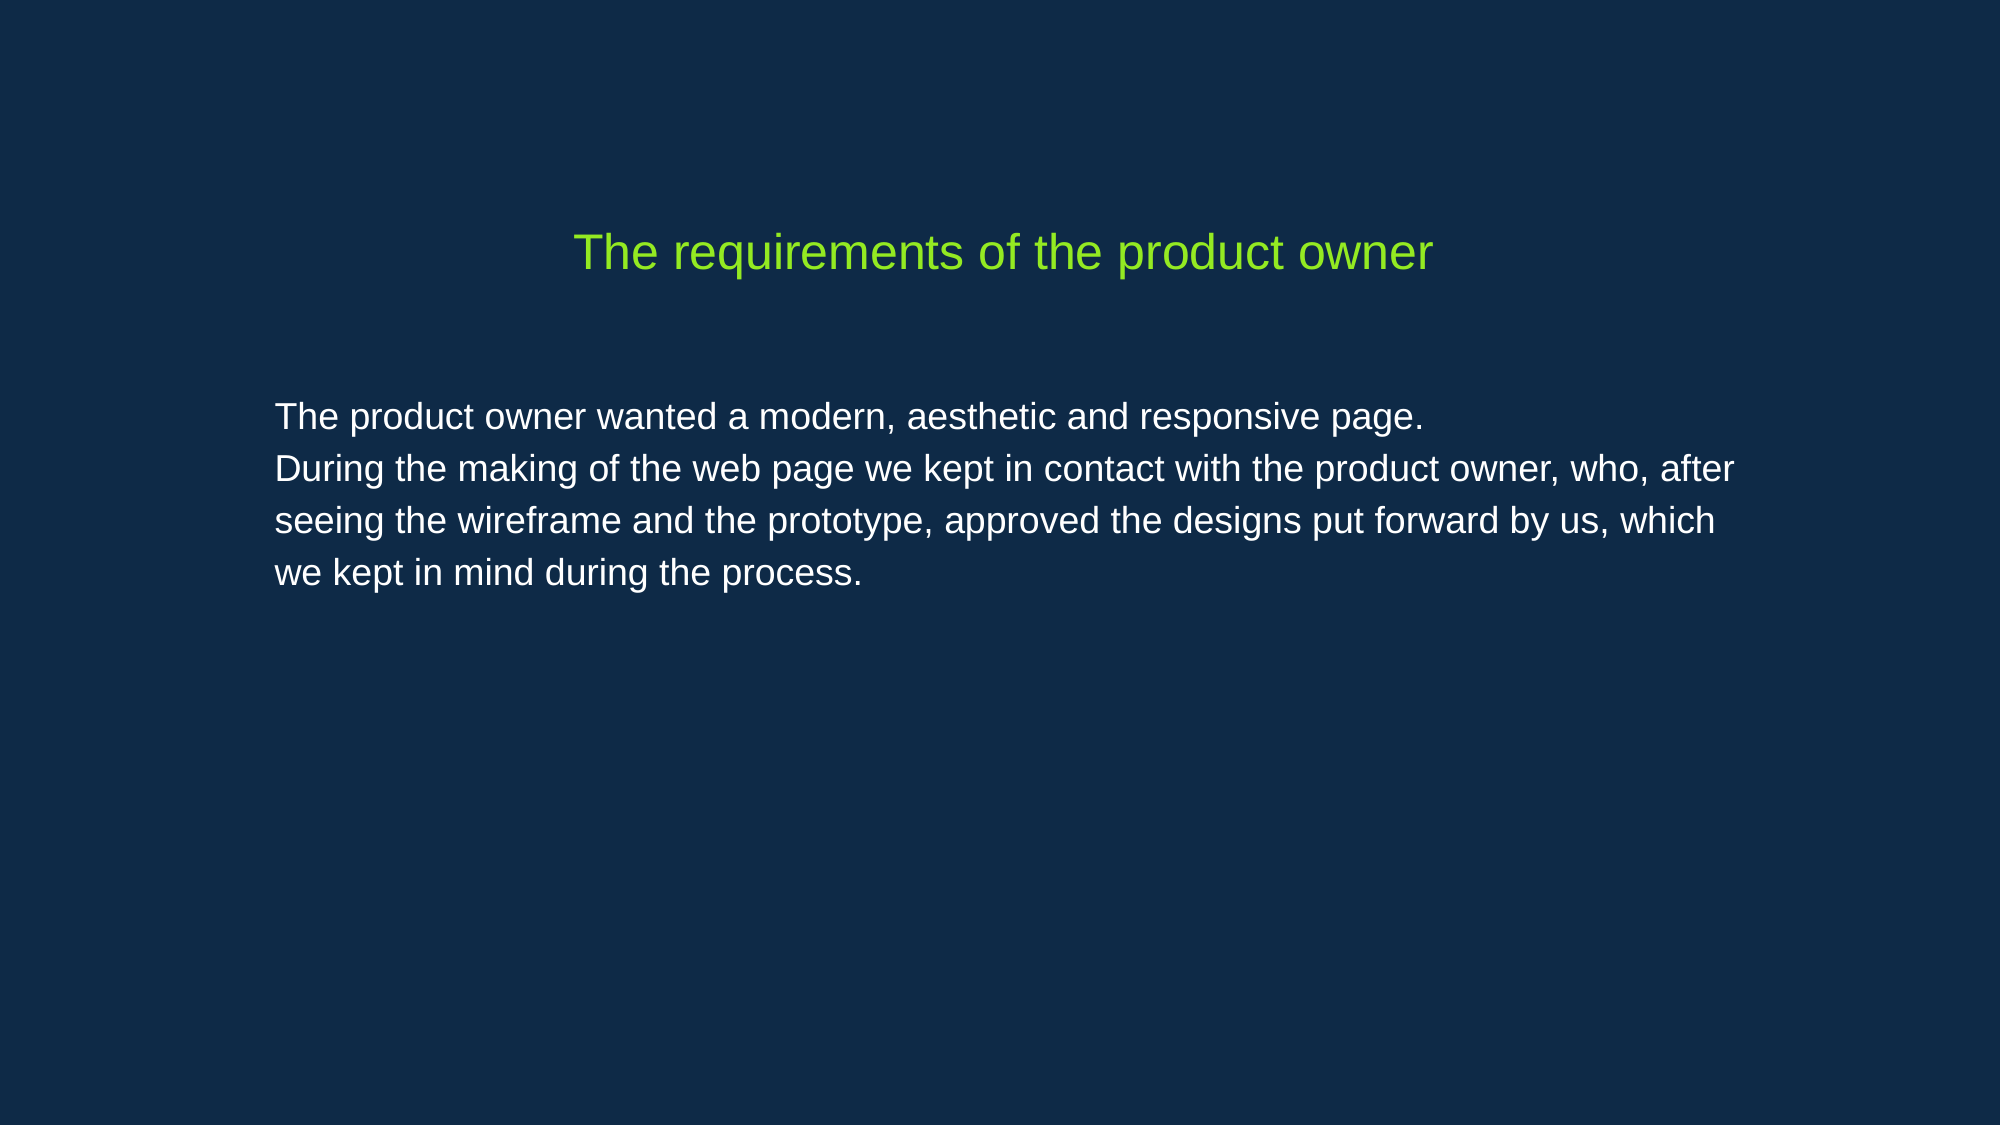

# The requirements of the product owner
The product owner wanted a modern, aesthetic and responsive page.
During the making of the web page we kept in contact with the product owner, who, after seeing the wireframe and the prototype, approved the designs put forward by us, which we kept in mind during the process.